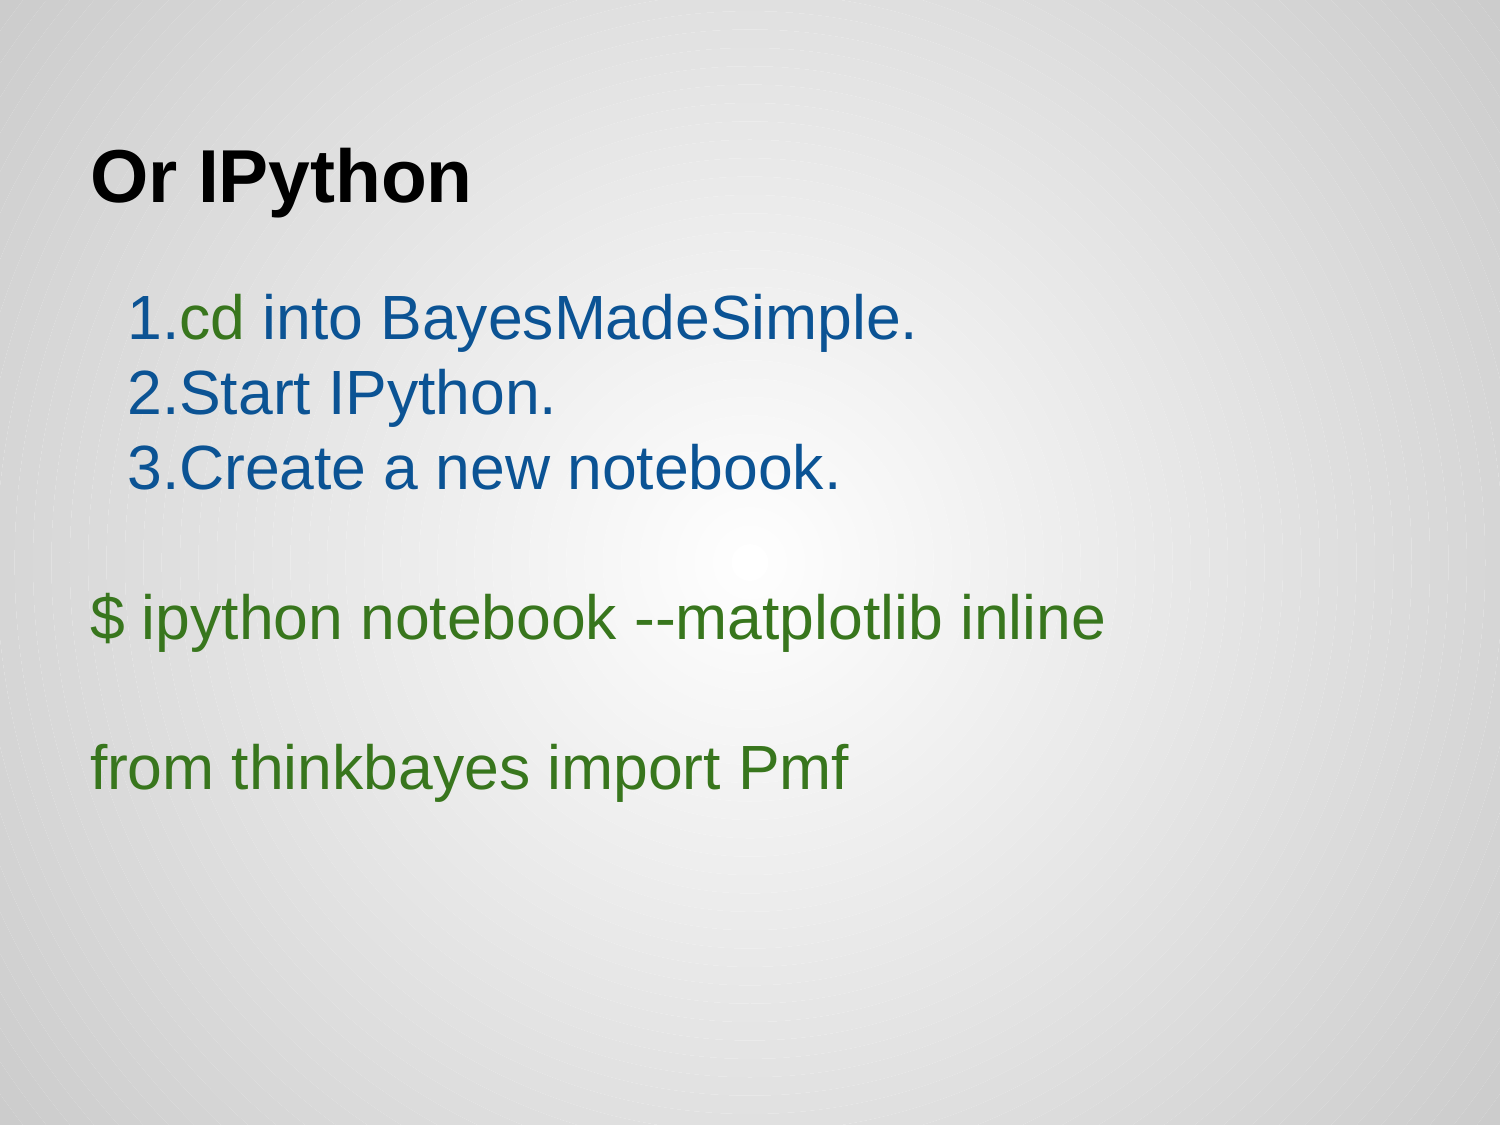

# Or IPython
cd into BayesMadeSimple.
Start IPython.
Create a new notebook.

$ ipython notebook --matplotlib inline

from thinkbayes import Pmf